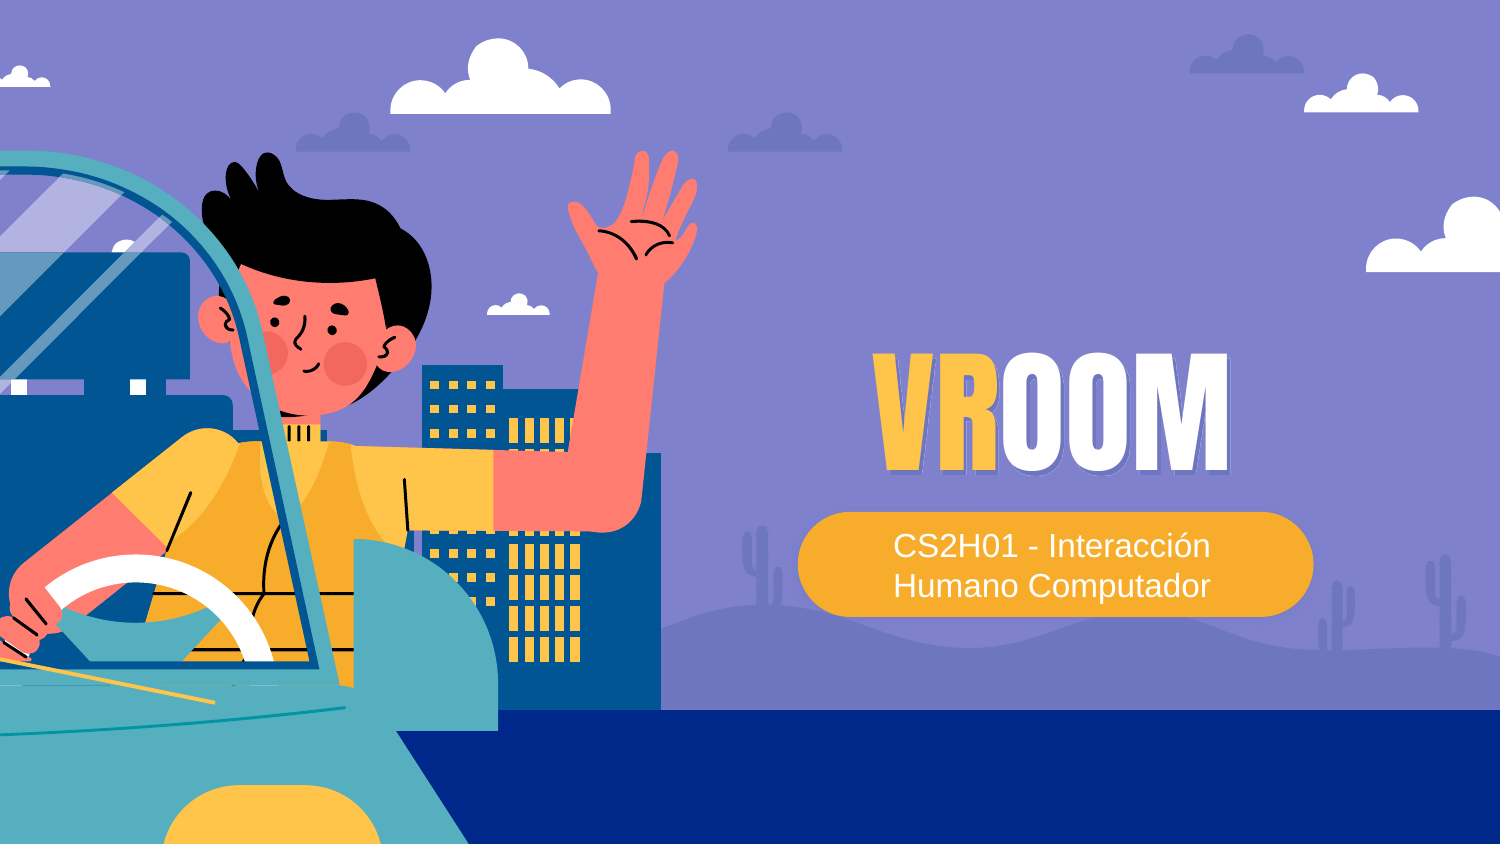

# VROOM

CS2H01 - Interacción Humano Computador